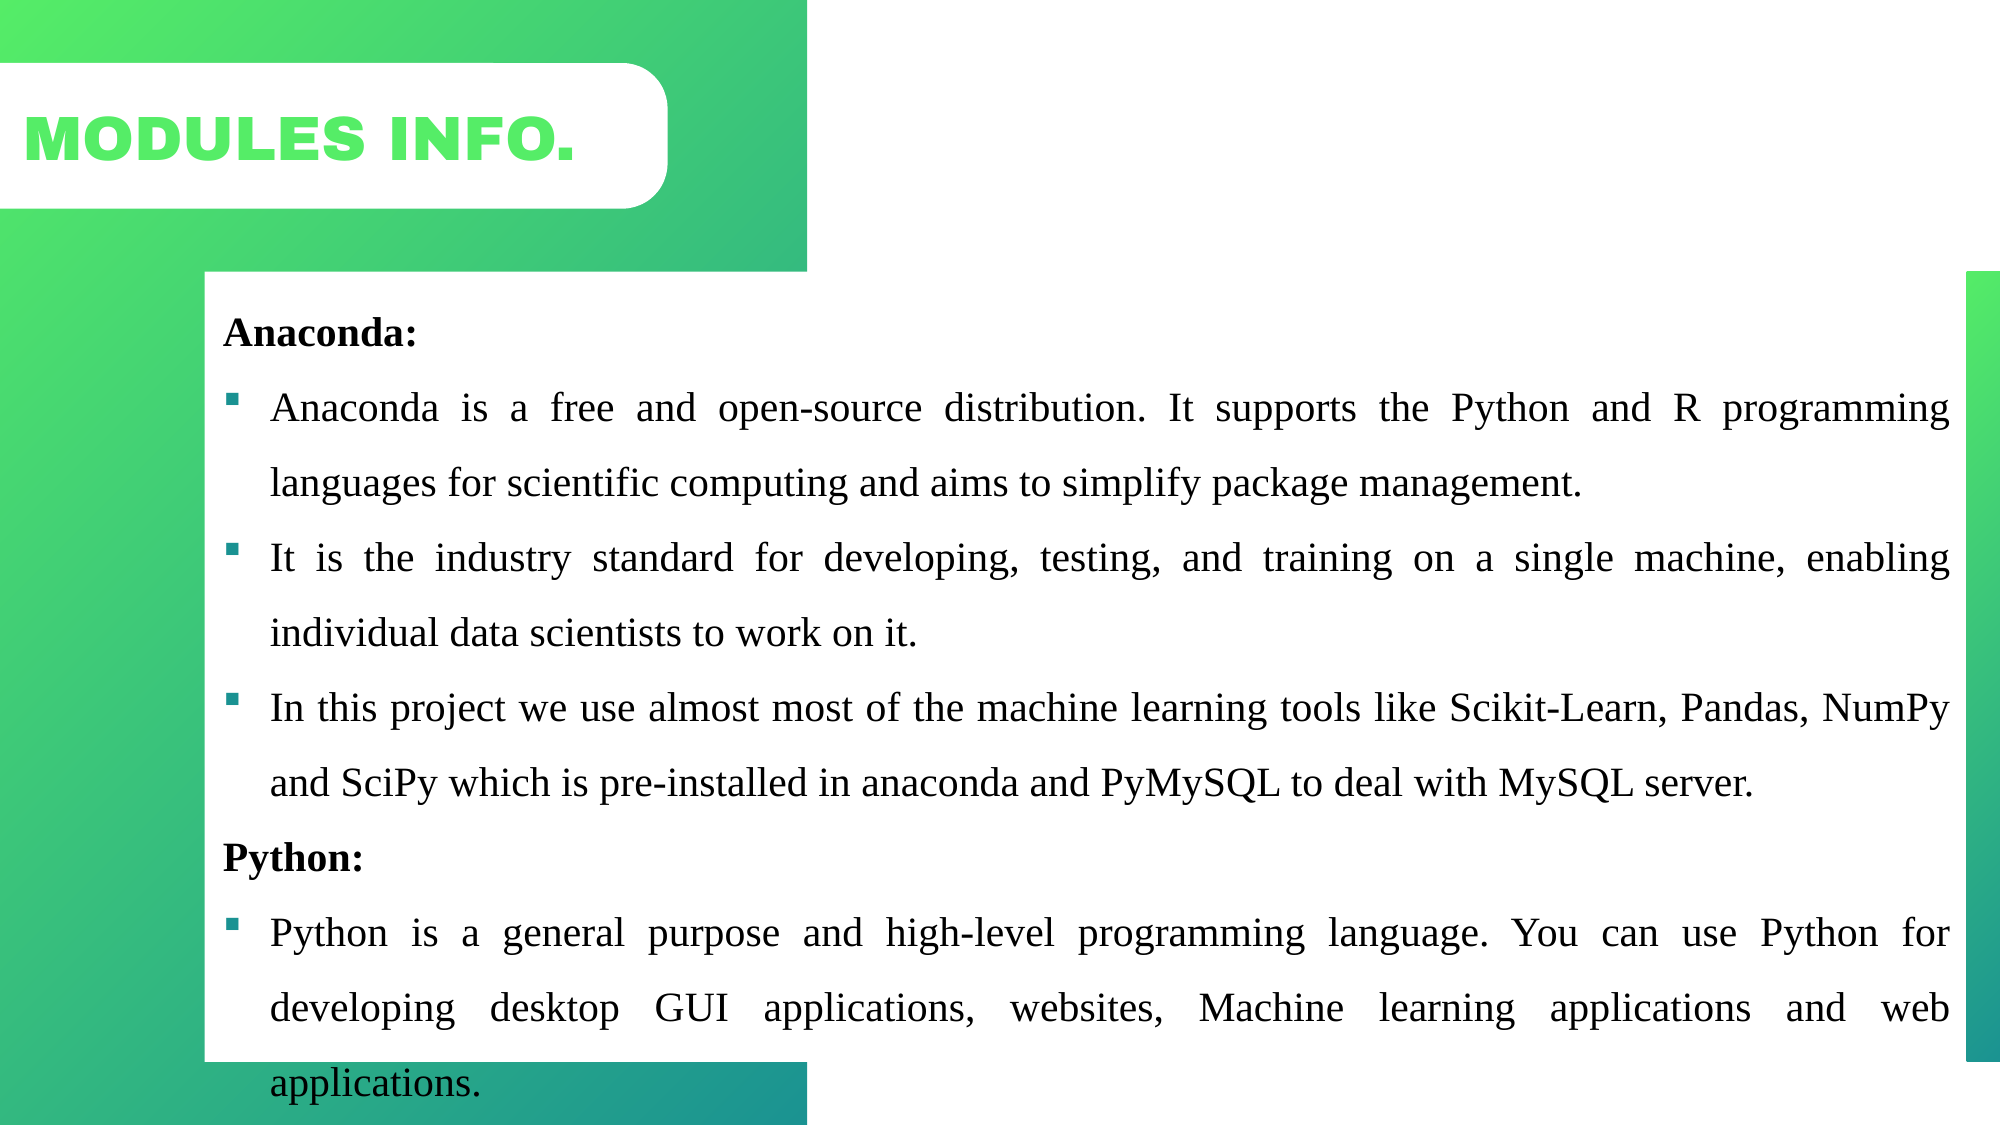

MODULES INFO.

Anaconda:
Anaconda is a free and open-source distribution. It supports the Python and R programming languages for scientific computing and aims to simplify package management.
It is the industry standard for developing, testing, and training on a single machine, enabling individual data scientists to work on it.
In this project we use almost most of the machine learning tools like Scikit-Learn, Pandas, NumPy and SciPy which is pre-installed in anaconda and PyMySQL to deal with MySQL server.
Python:
Python is a general purpose and high-level programming language. You can use Python for developing desktop GUI applications, websites, Machine learning applications and web applications.